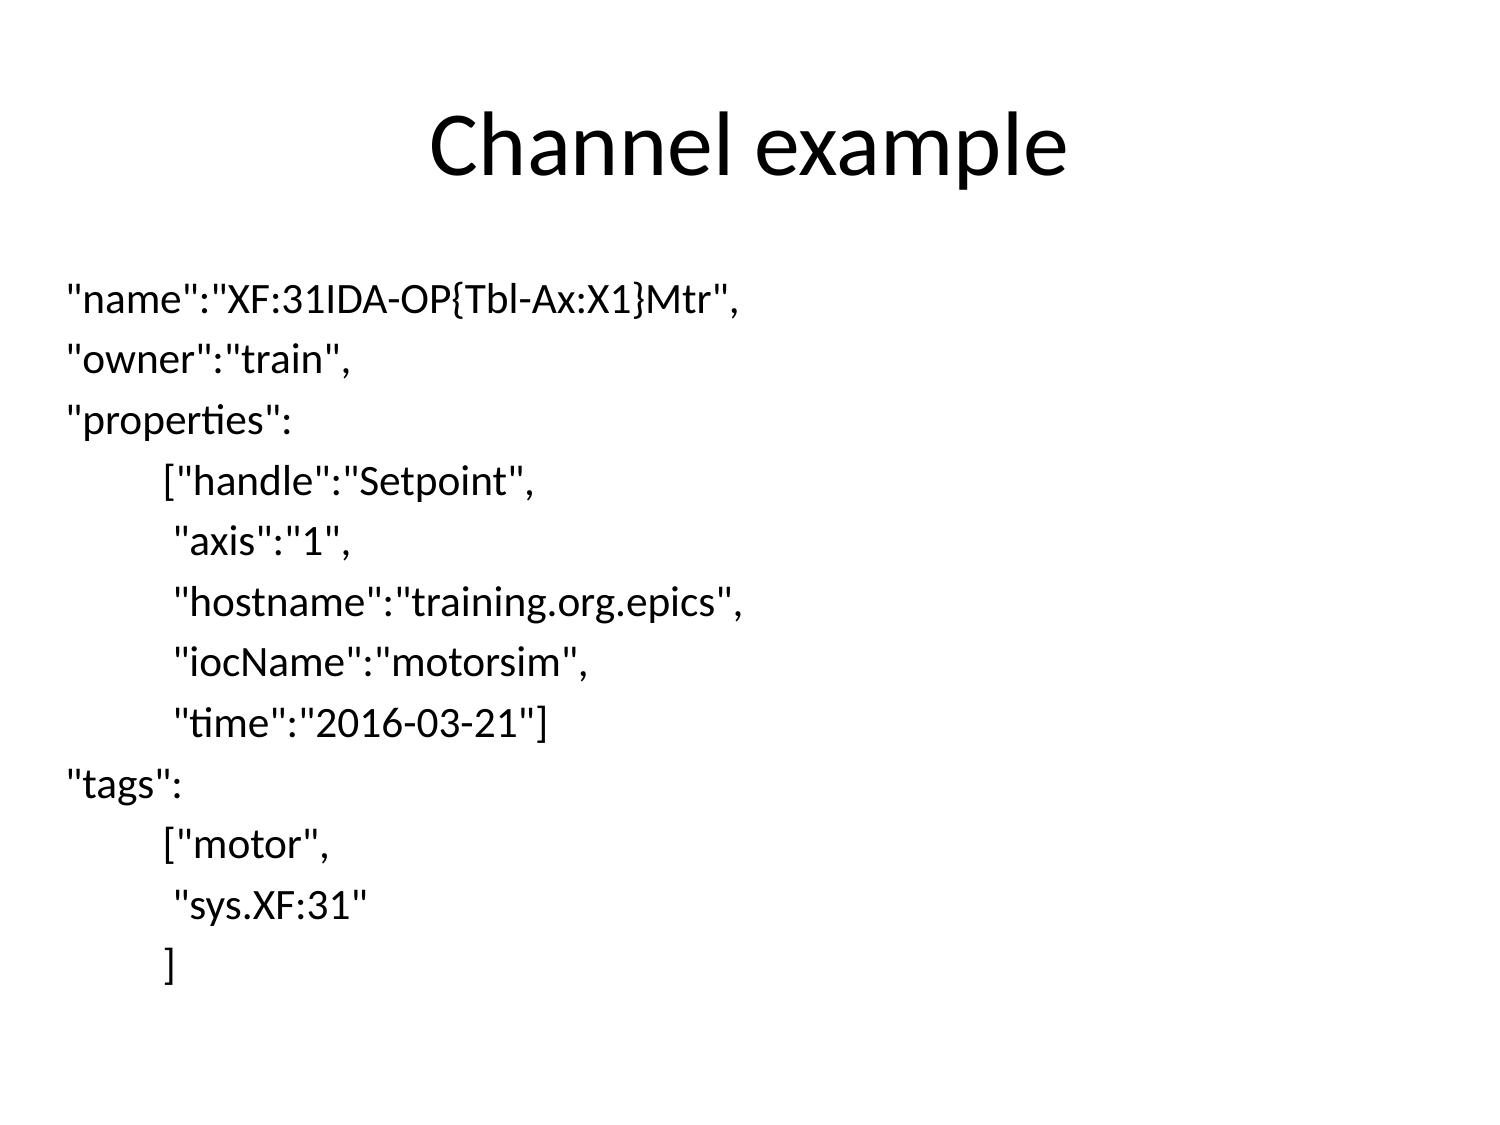

# Channel example
"name":"XF:31IDA-OP{Tbl-Ax:X1}Mtr",
"owner":"train",
"properties":
	["handle":"Setpoint",
	 "axis":"1",
 	 "hostname":"training.org.epics",
	 "iocName":"motorsim",
	 "time":"2016-03-21"]
"tags":
	["motor",
	 "sys.XF:31"
	]